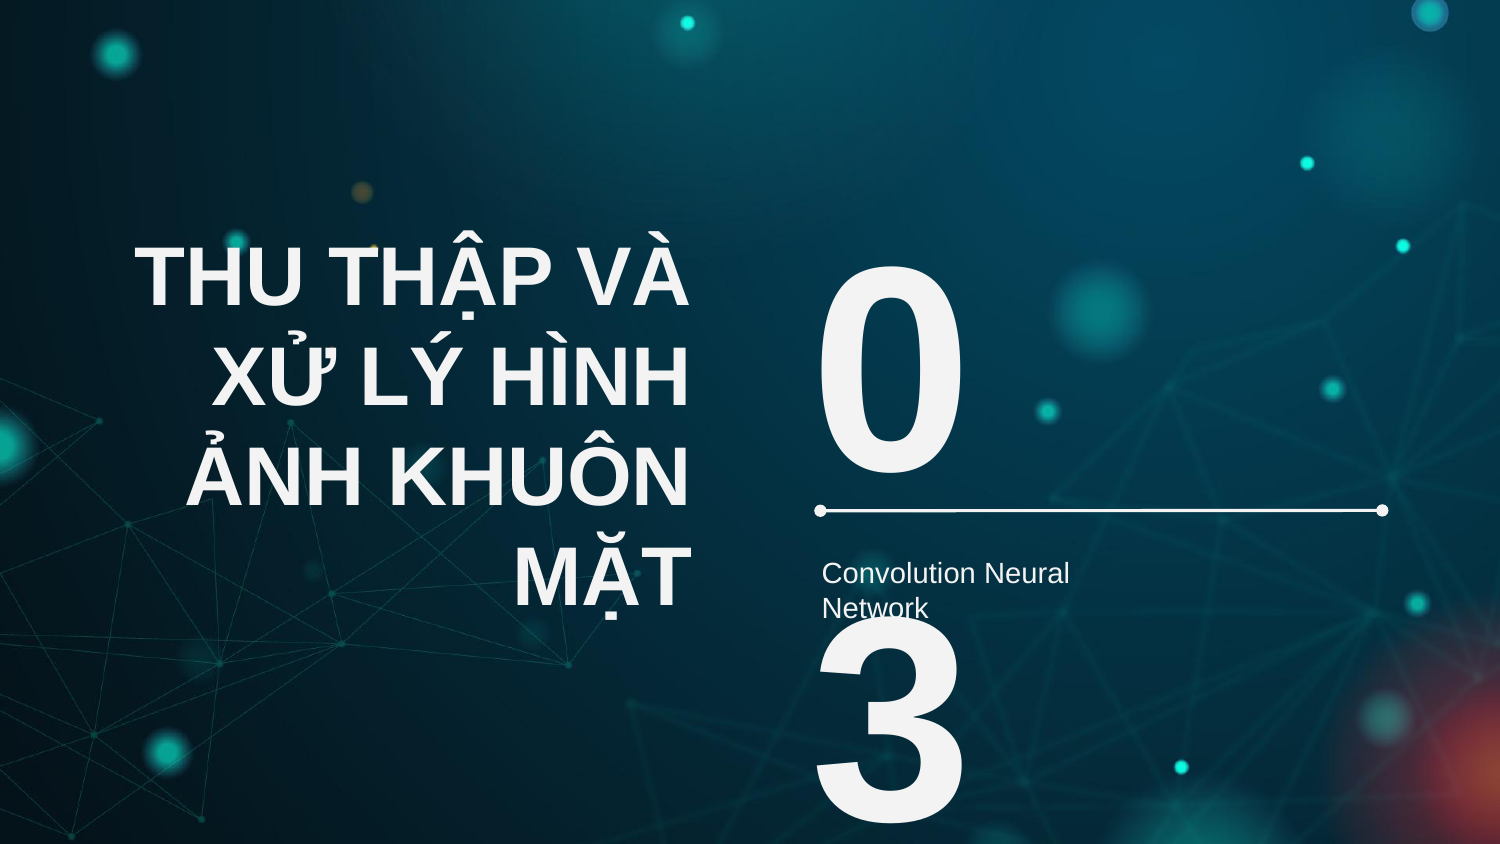

# THU THẬP VÀ XỬ LÝ HÌNH ẢNH KHUÔN MẶT
03
Convolution Neural Network